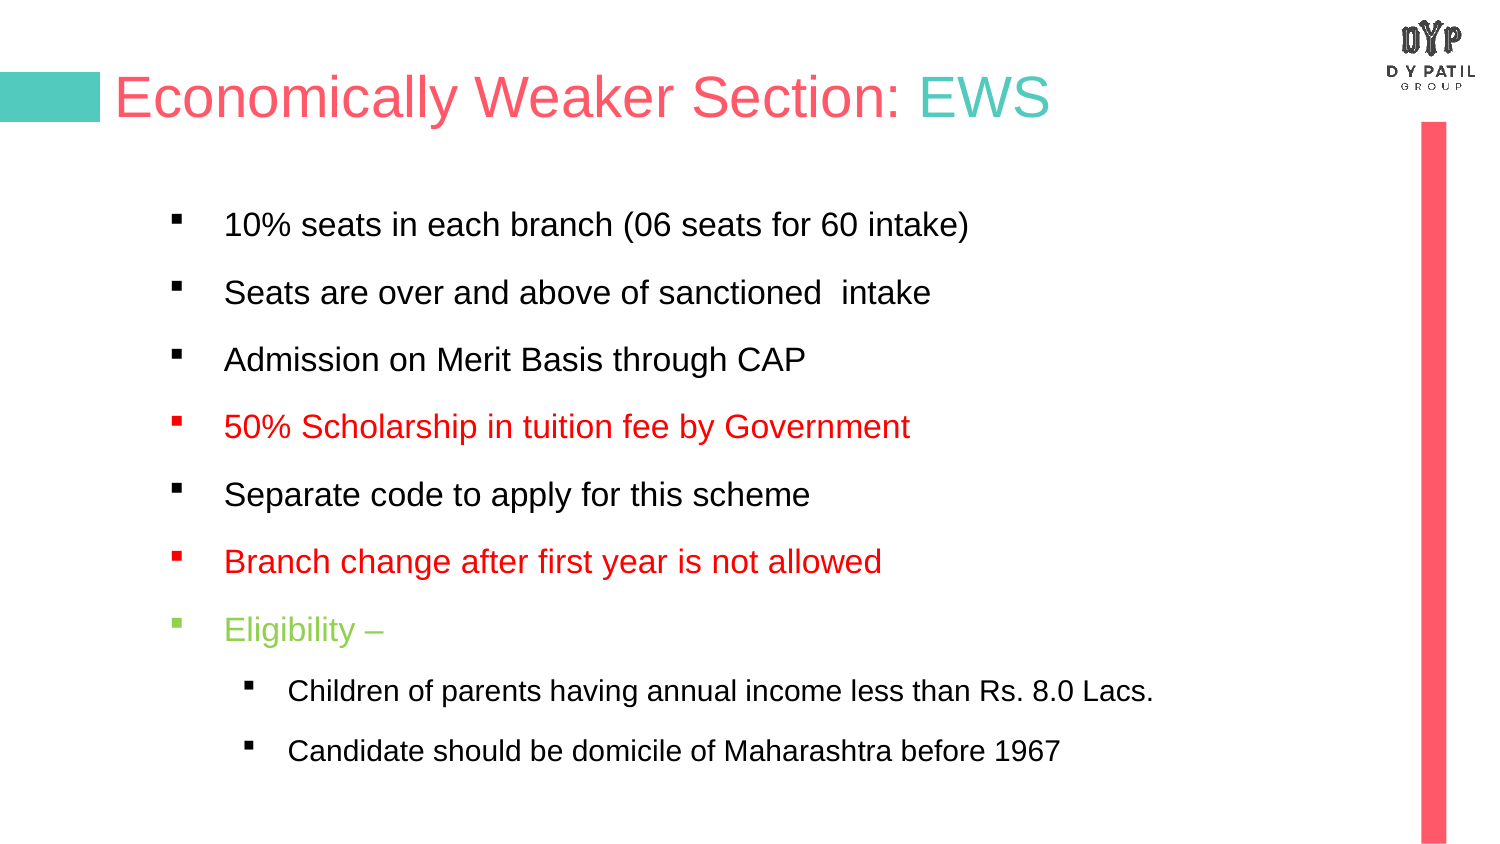

Economically Weaker Section: EWS

10% seats in each branch (06 seats for 60 intake)
Seats are over and above of sanctioned  intake
Admission on Merit Basis through CAP
50% Scholarship in tuition fee by Government
Separate code to apply for this scheme
Branch change after first year is not allowed
Eligibility –
Children of parents having annual income less than Rs. 8.0 Lacs.
Candidate should be domicile of Maharashtra before 1967